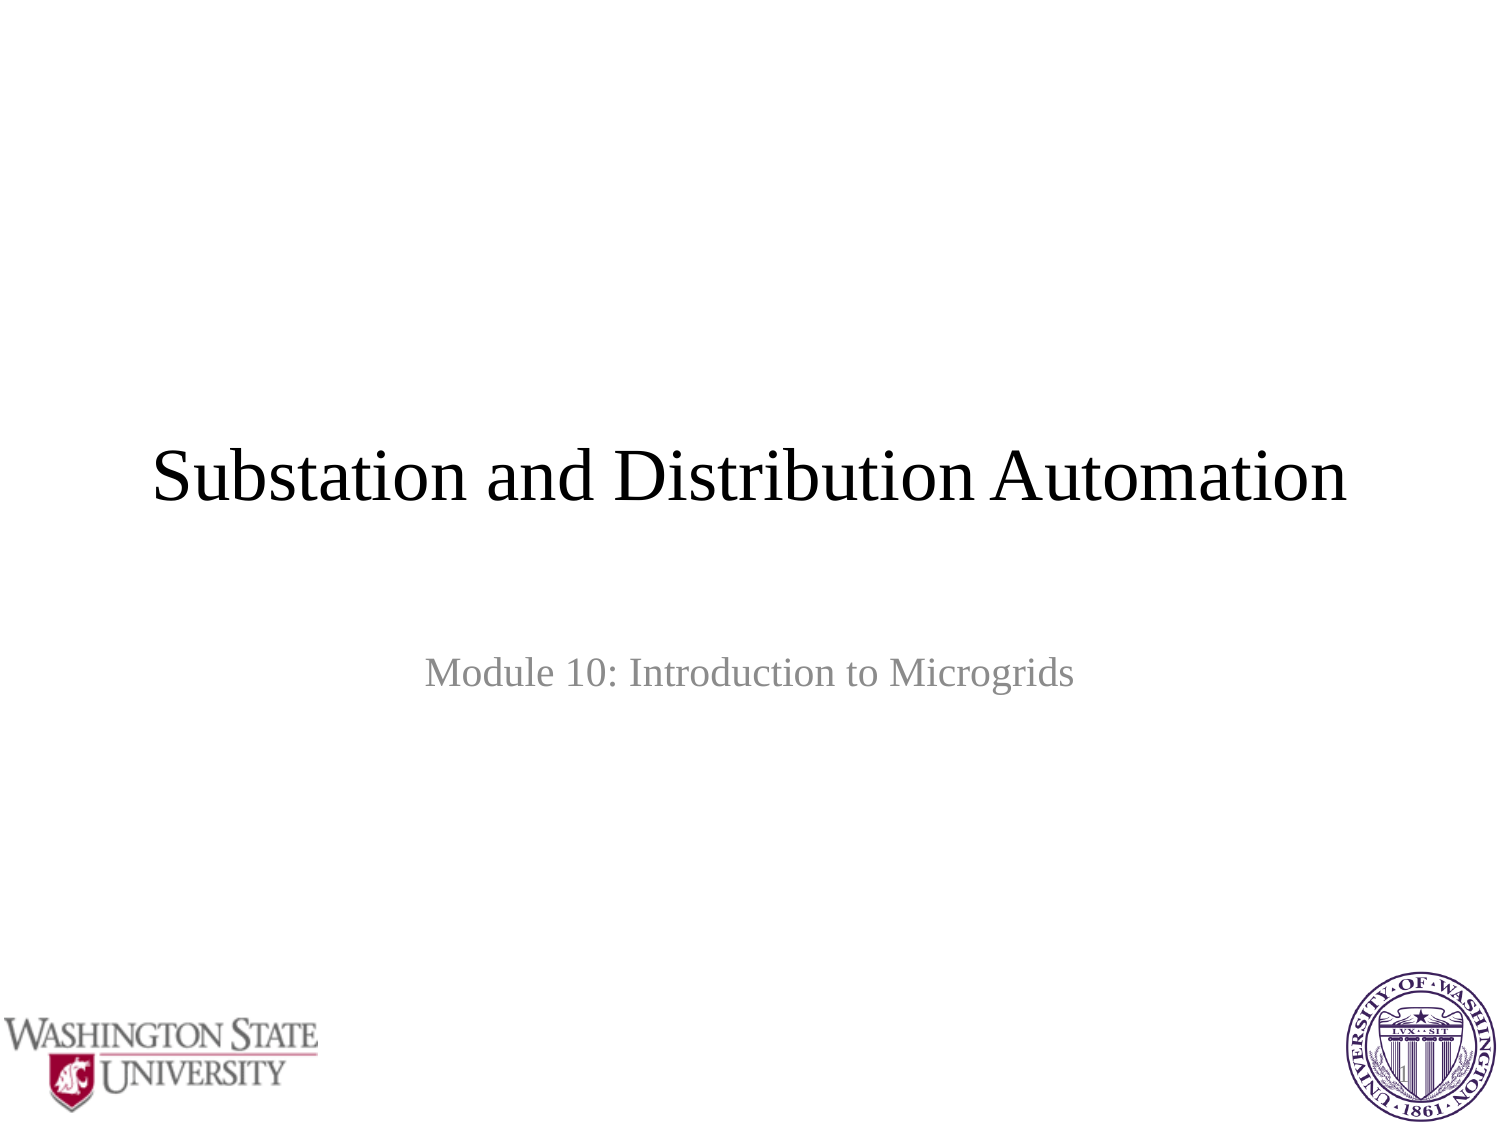

# Substation and Distribution Automation
Module 10: Introduction to Microgrids
1